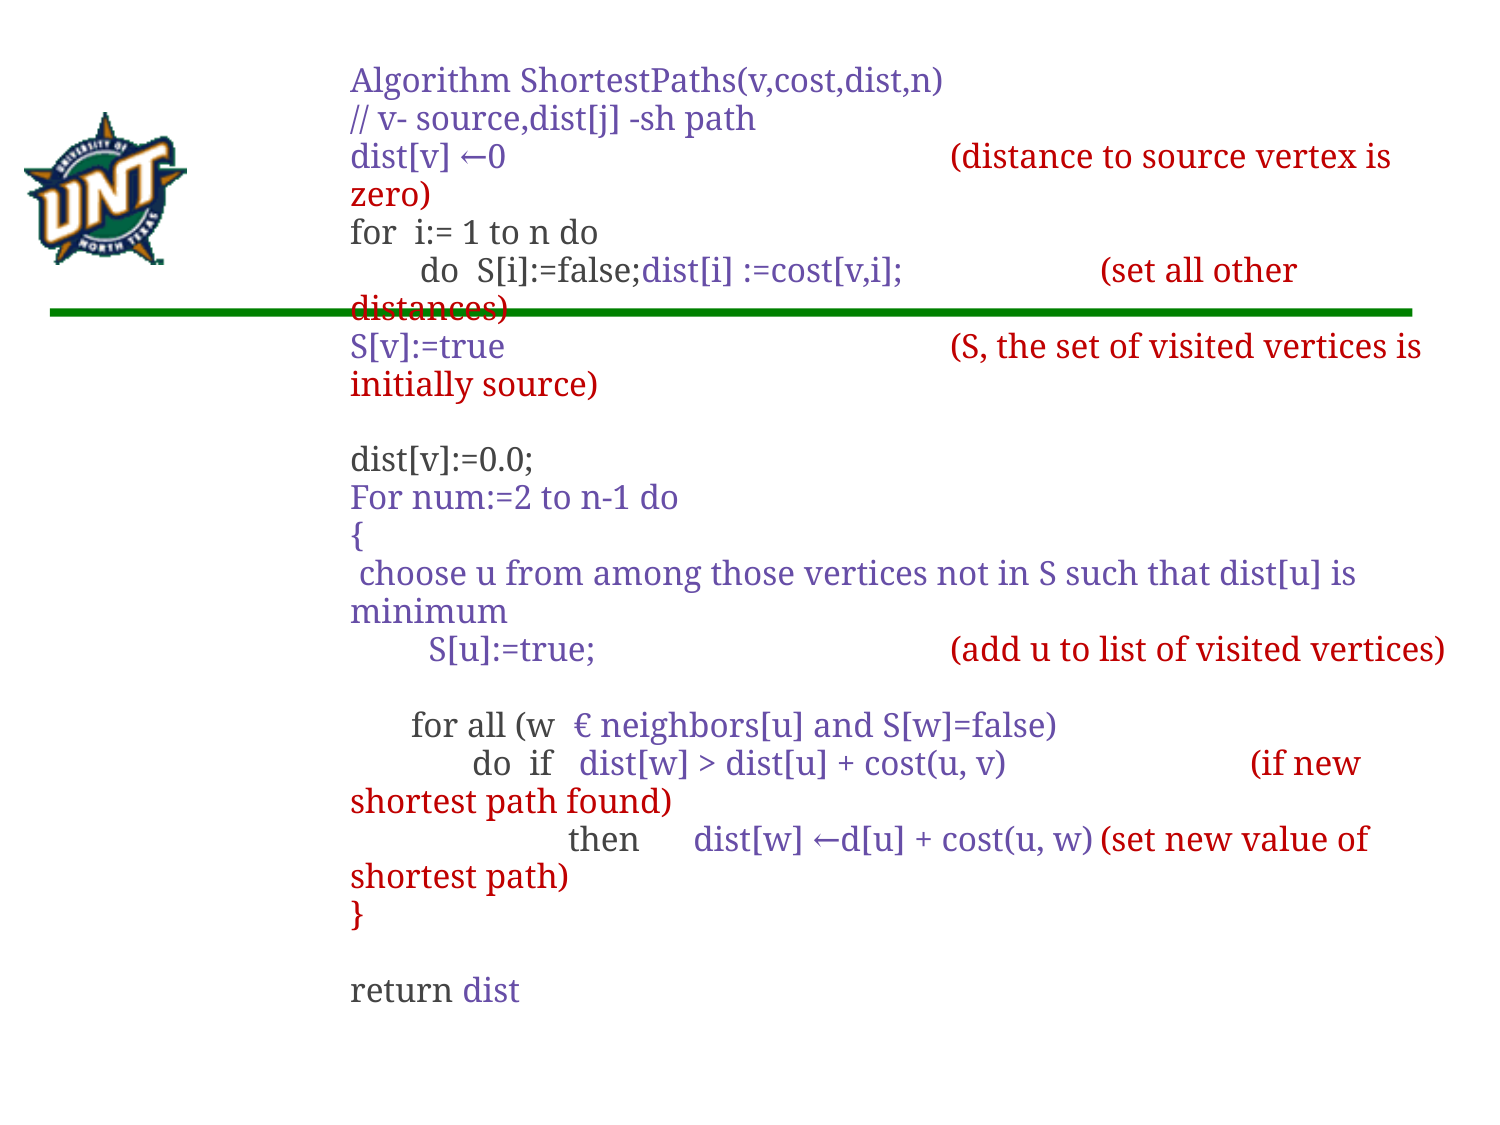

Algorithm ShortestPaths(v,cost,dist,n)
// v- source,dist[j] -sh path
dist[v] ←0        			(distance to source vertex is zero)
for  i:= 1 to n do
        do  S[i]:=false;dist[i] :=cost[v,i]; 		(set all other distances)
S[v]:=true 			(S, the set of visited vertices is initially source)
dist[v]:=0.0;
For num:=2 to n-1 do
{
 choose u from among those vertices not in S such that dist[u] is minimum
         S[u]:=true; 			(add u to list of visited vertices)
       for all (w  € neighbors[u] and S[w]=false)
              do  if   dist[w] > dist[u] + cost(u, v) 		(if new shortest path found)
                         then      dist[w] ←d[u] + cost(u, w)	(set new value of shortest path)
}

return dist